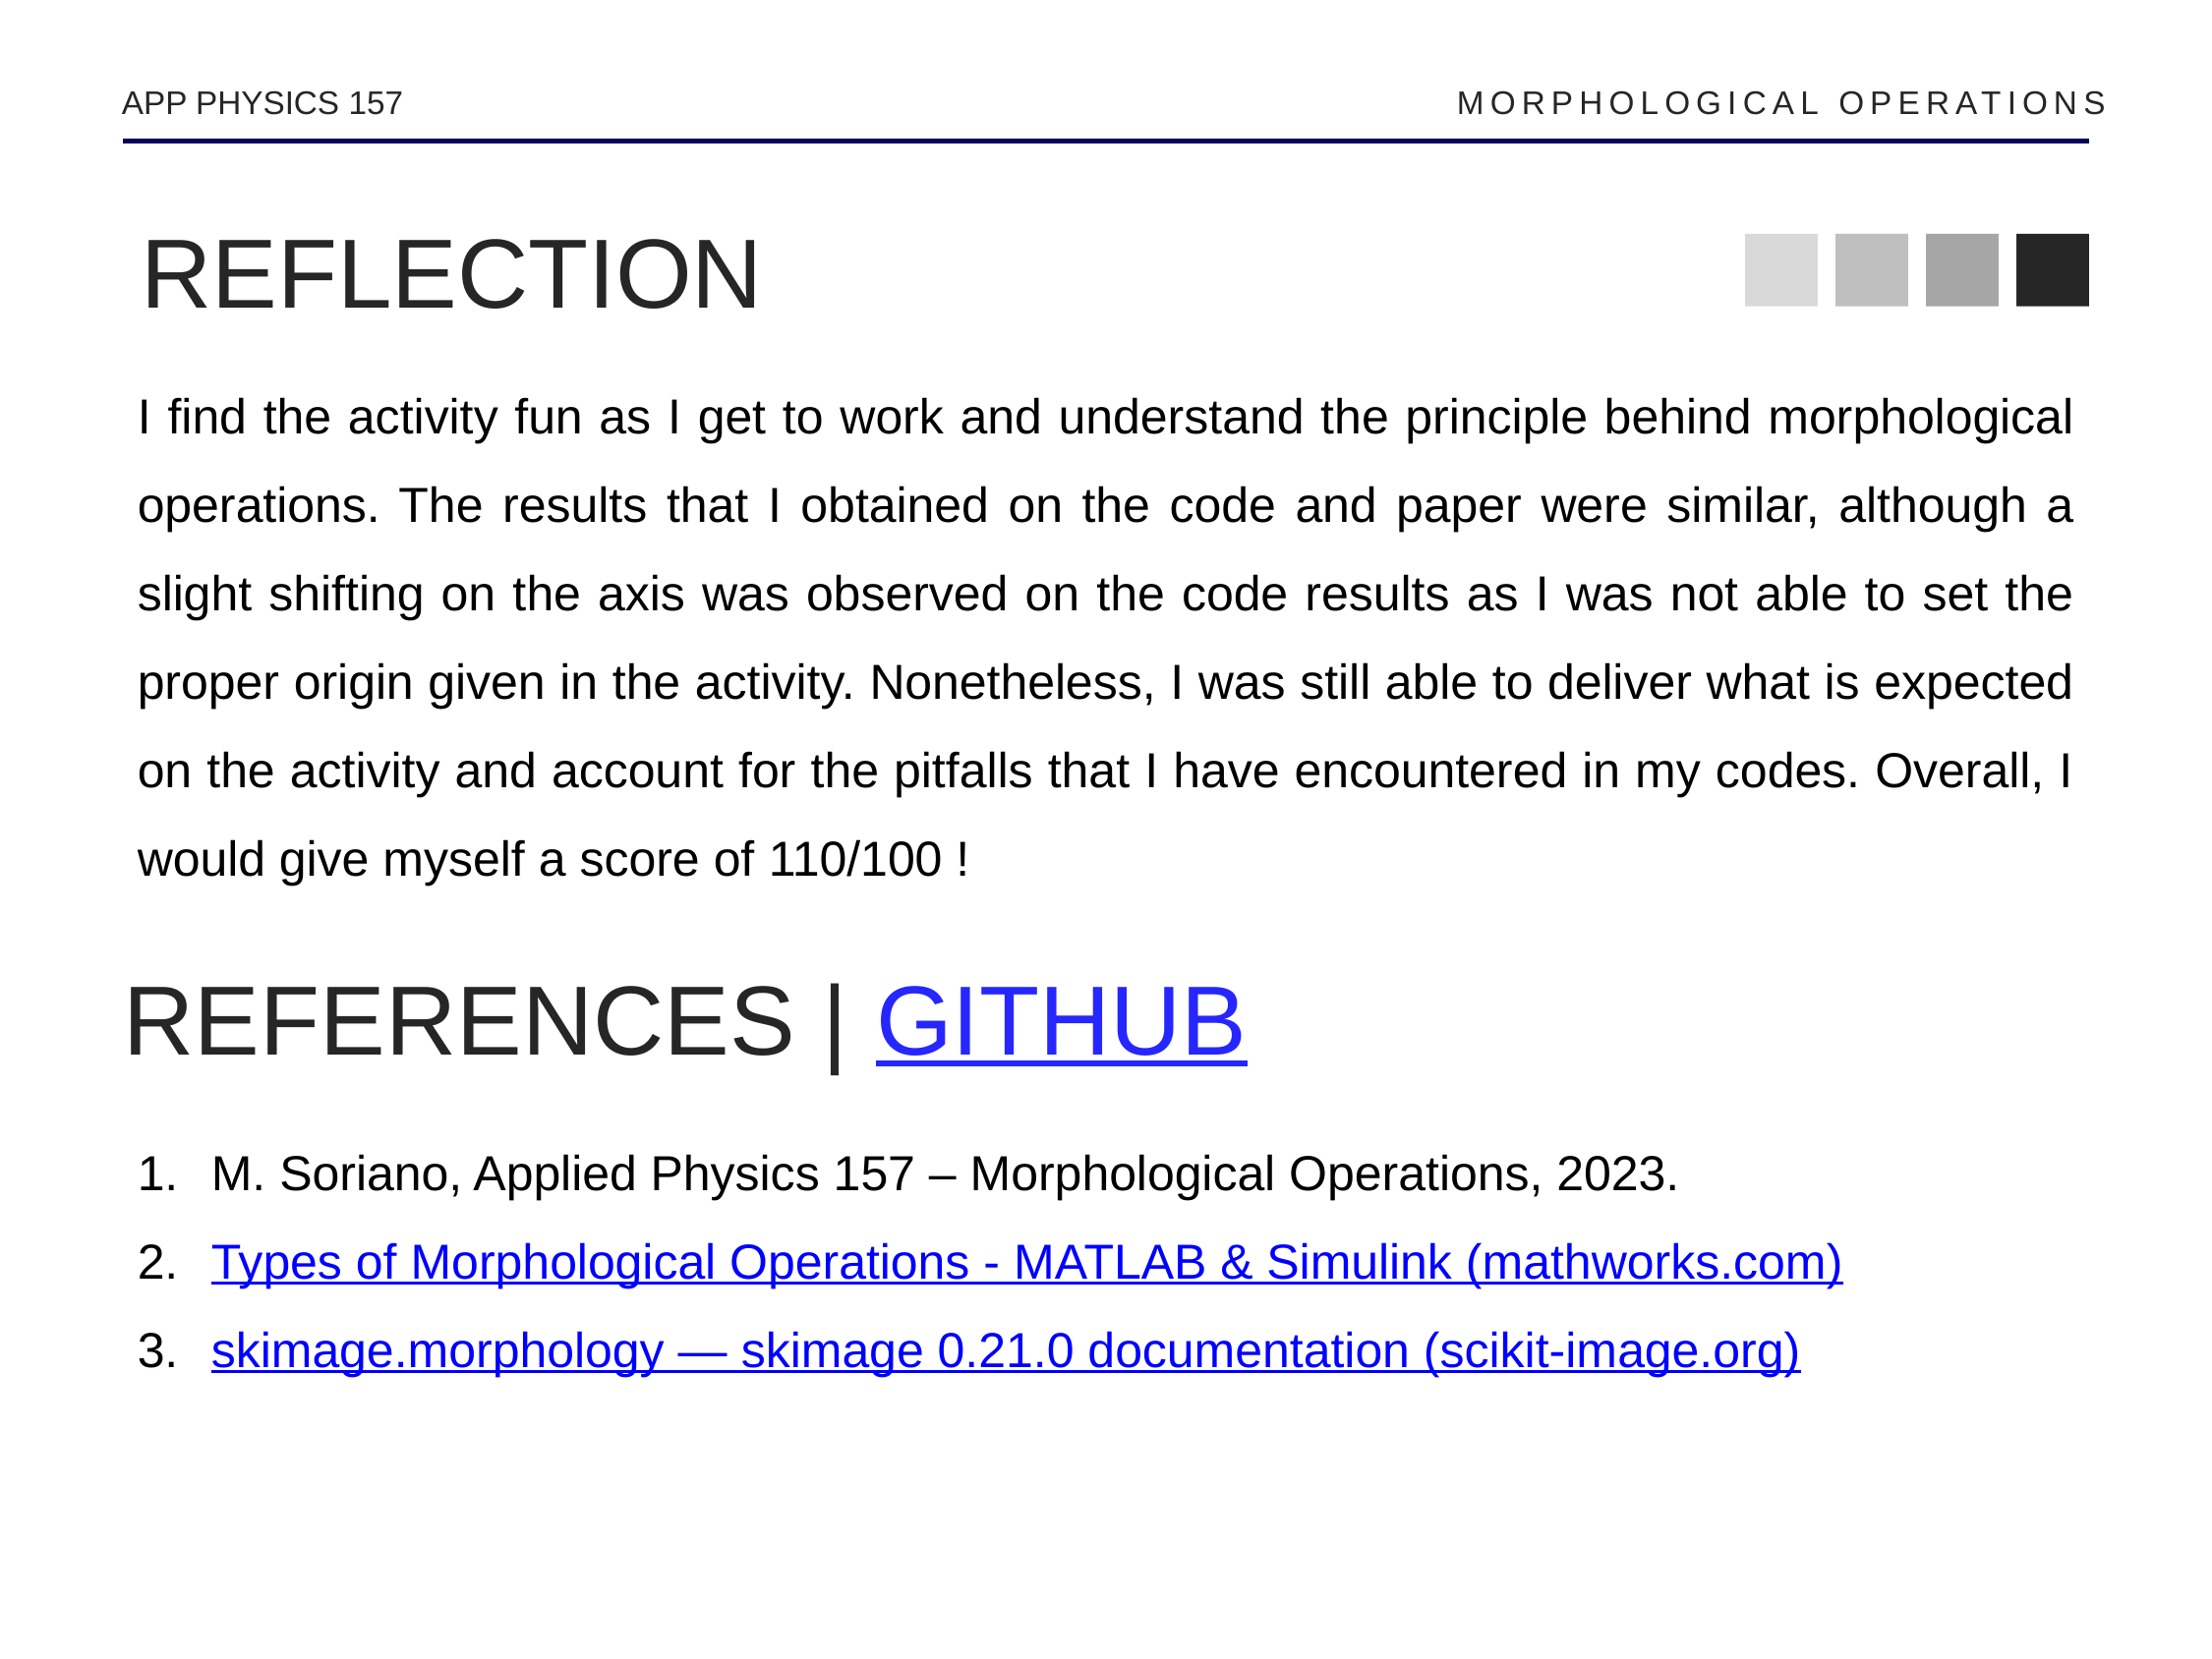

APP PHYSICS 157
MORPHOLOGICAL OPERATIONS

REFLECTION
I find the activity fun as I get to work and understand the principle behind morphological operations. The results that I obtained on the code and paper were similar, although a slight shifting on the axis was observed on the code results as I was not able to set the proper origin given in the activity. Nonetheless, I was still able to deliver what is expected on the activity and account for the pitfalls that I have encountered in my codes. Overall, I would give myself a score of 110/100 !
REFERENCES | GITHUB
M. Soriano, Applied Physics 157 – Morphological Operations, 2023.
Types of Morphological Operations - MATLAB & Simulink (mathworks.com)
skimage.morphology — skimage 0.21.0 documentation (scikit-image.org)